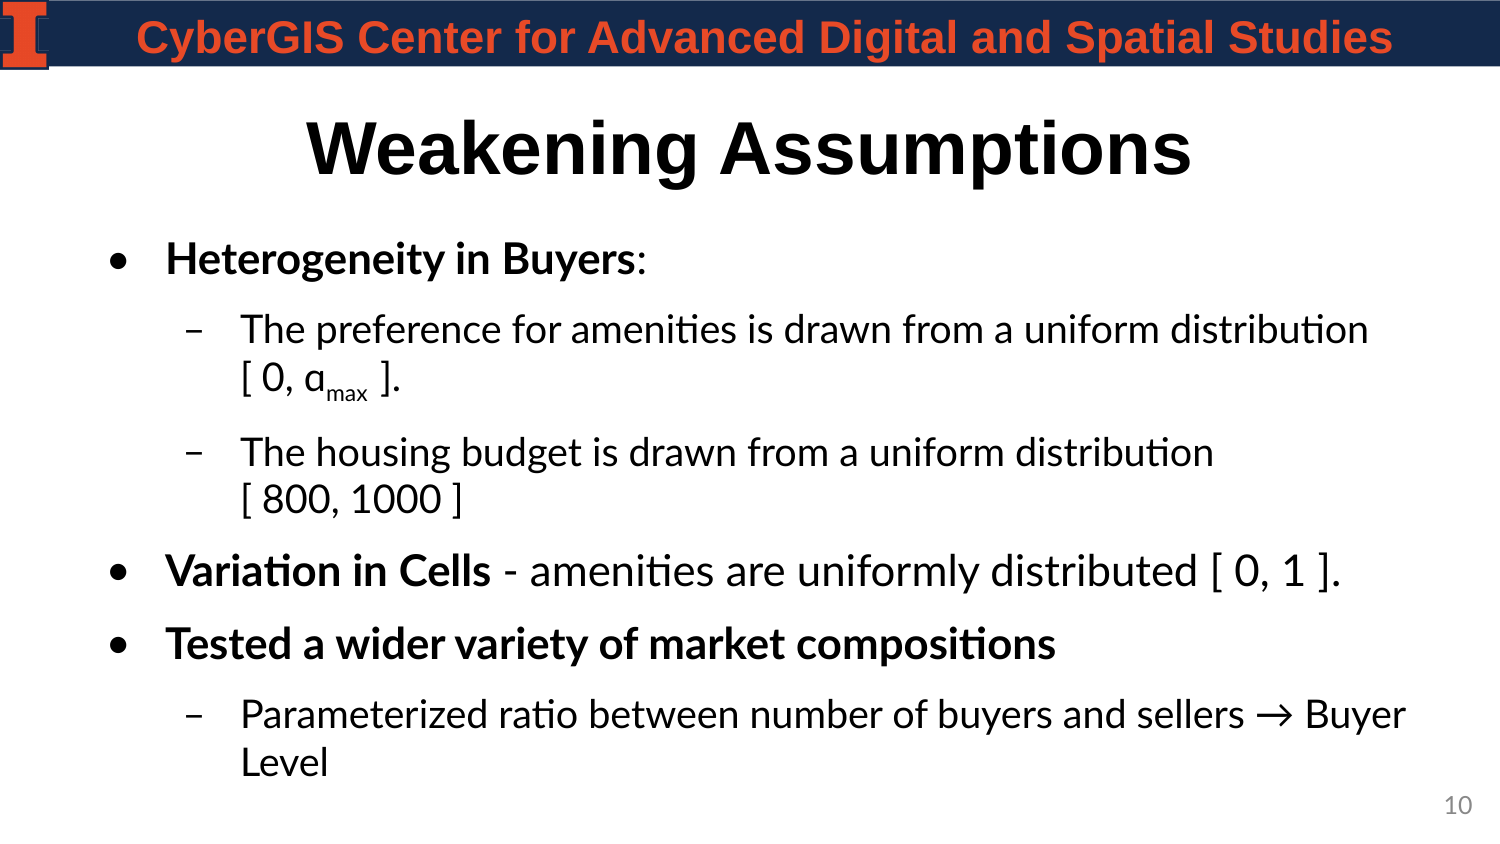

# Weakening Assumptions
Heterogeneity in Buyers:
The preference for amenities is drawn from a uniform distribution   [ 0, ɑmax  ].
The housing budget is drawn from a uniform distribution                   [ 800, 1000 ]
Variation in Cells - amenities are uniformly distributed [ 0, 1 ].
Tested a wider variety of market compositions
Parameterized ratio between number of buyers and sellers → Buyer Level
10